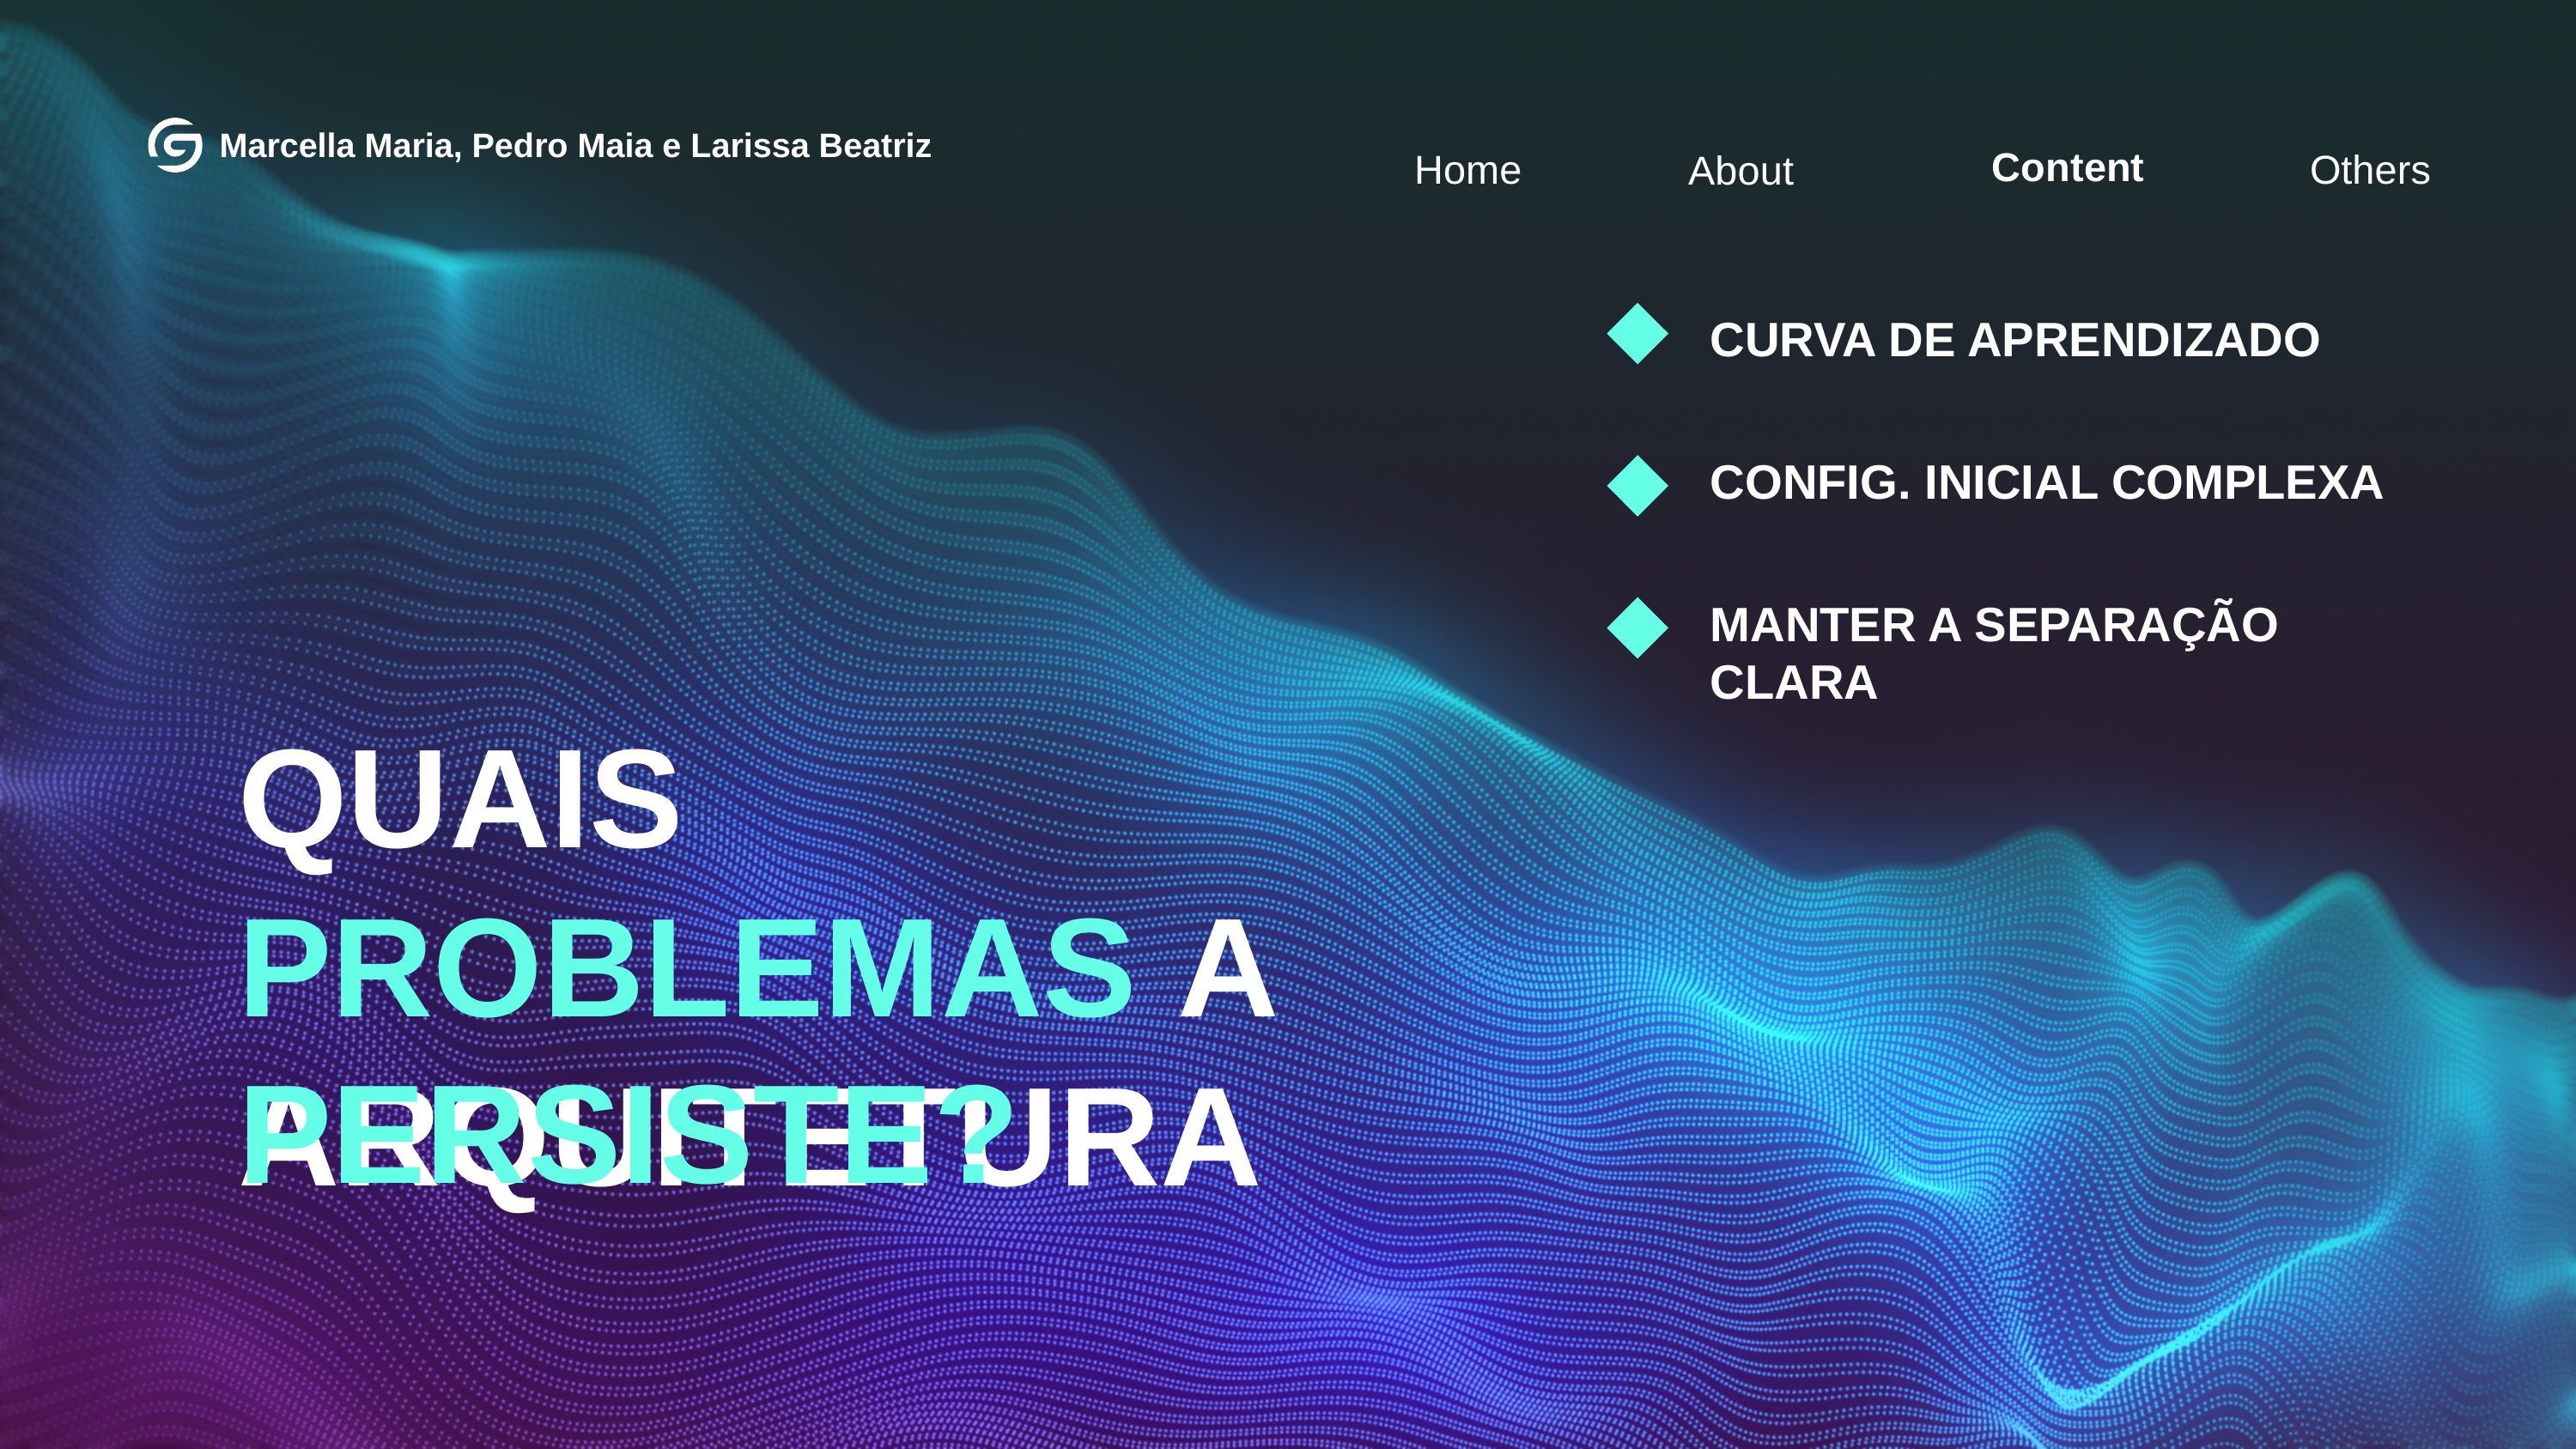

Marcella Maria, Pedro Maia e Larissa Beatriz

Content
Home
Others
About

CURVA DE APRENDIZADO
CONFIG. INICIAL COMPLEXA

MANTER A SEPARAÇÃO CLARA

QUAIS PROBLEMAS A ARQUITETURA
PERSISTE?